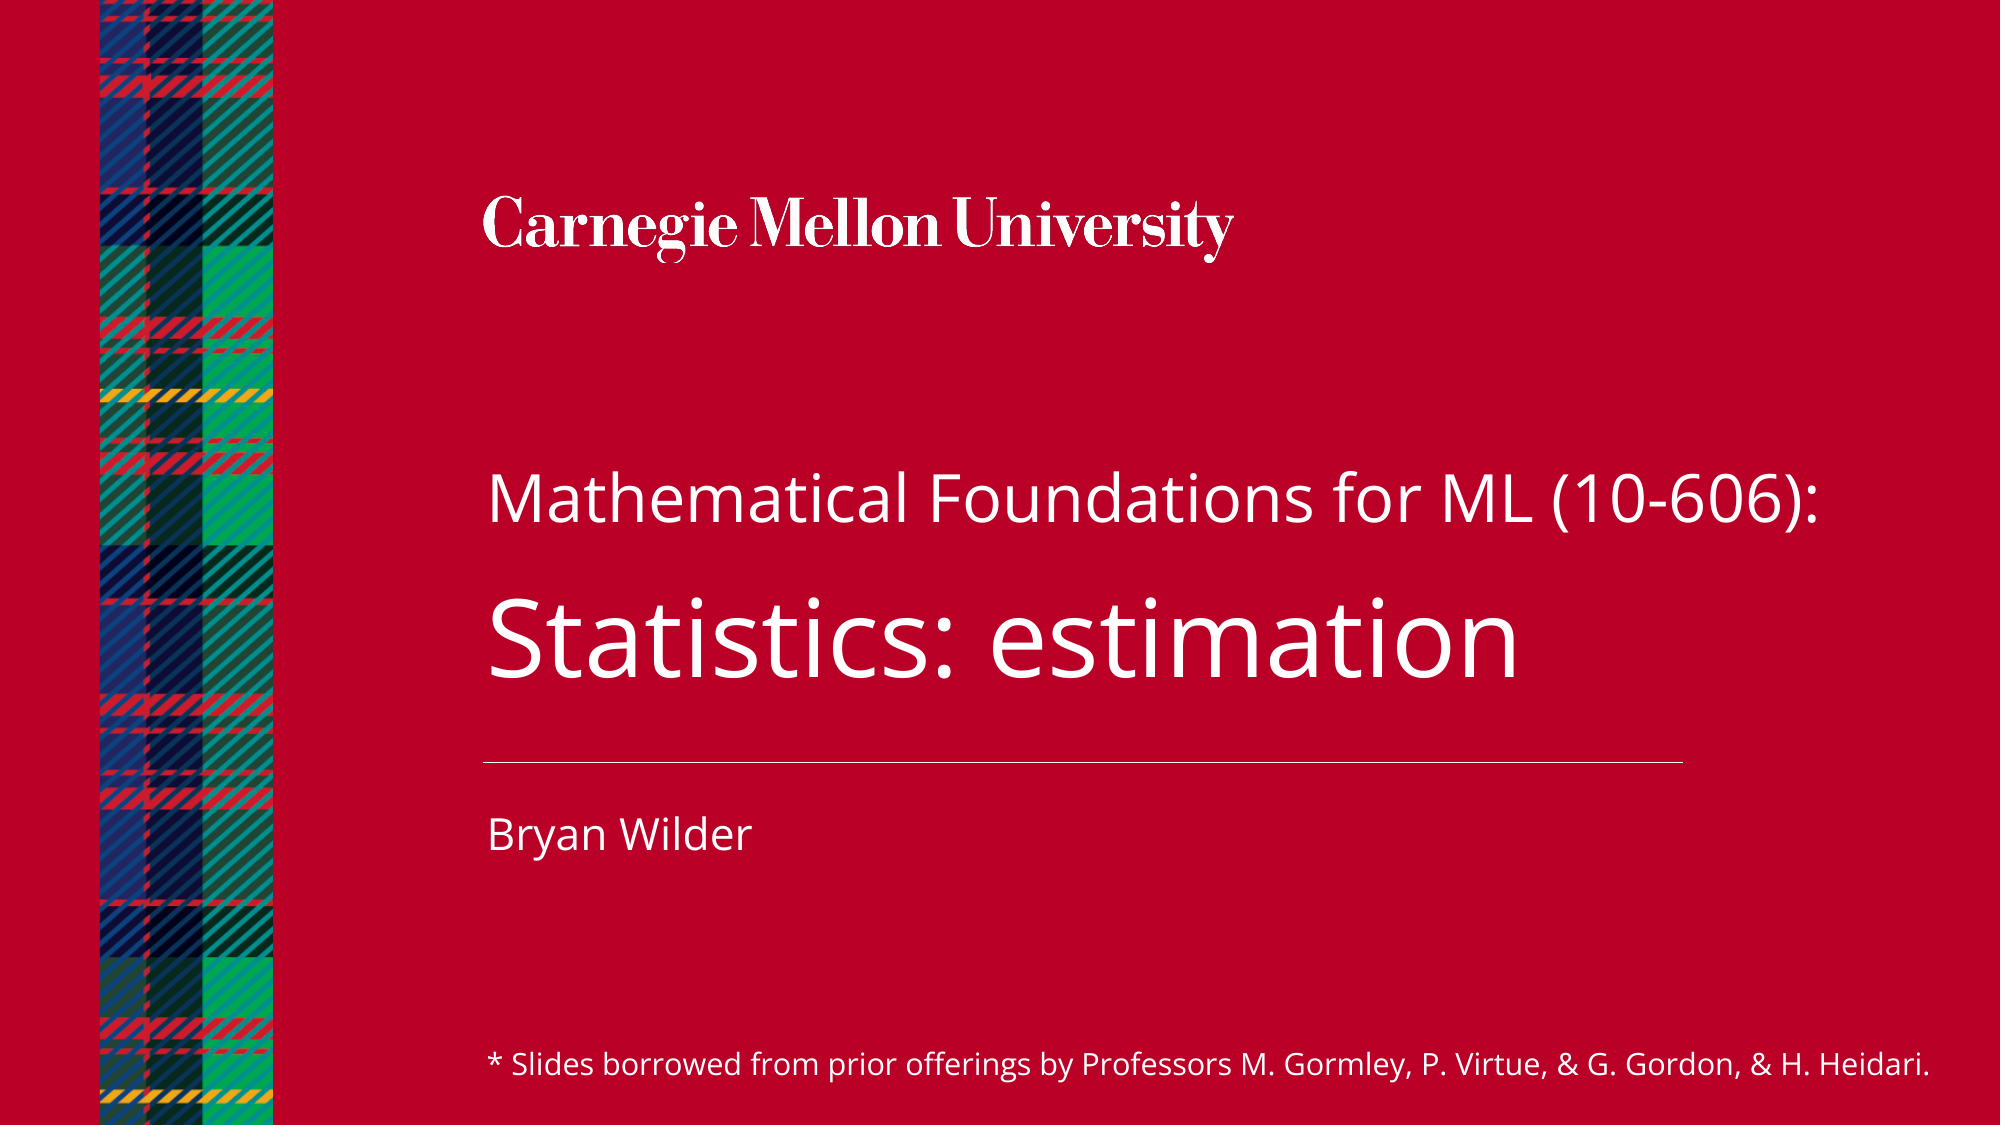

Mathematical Foundations for ML (10-606):
Statistics: estimation

Bryan Wilder
* Slides borrowed from prior offerings by Professors M. Gormley, P. Virtue, & G. Gordon, & H. Heidari.